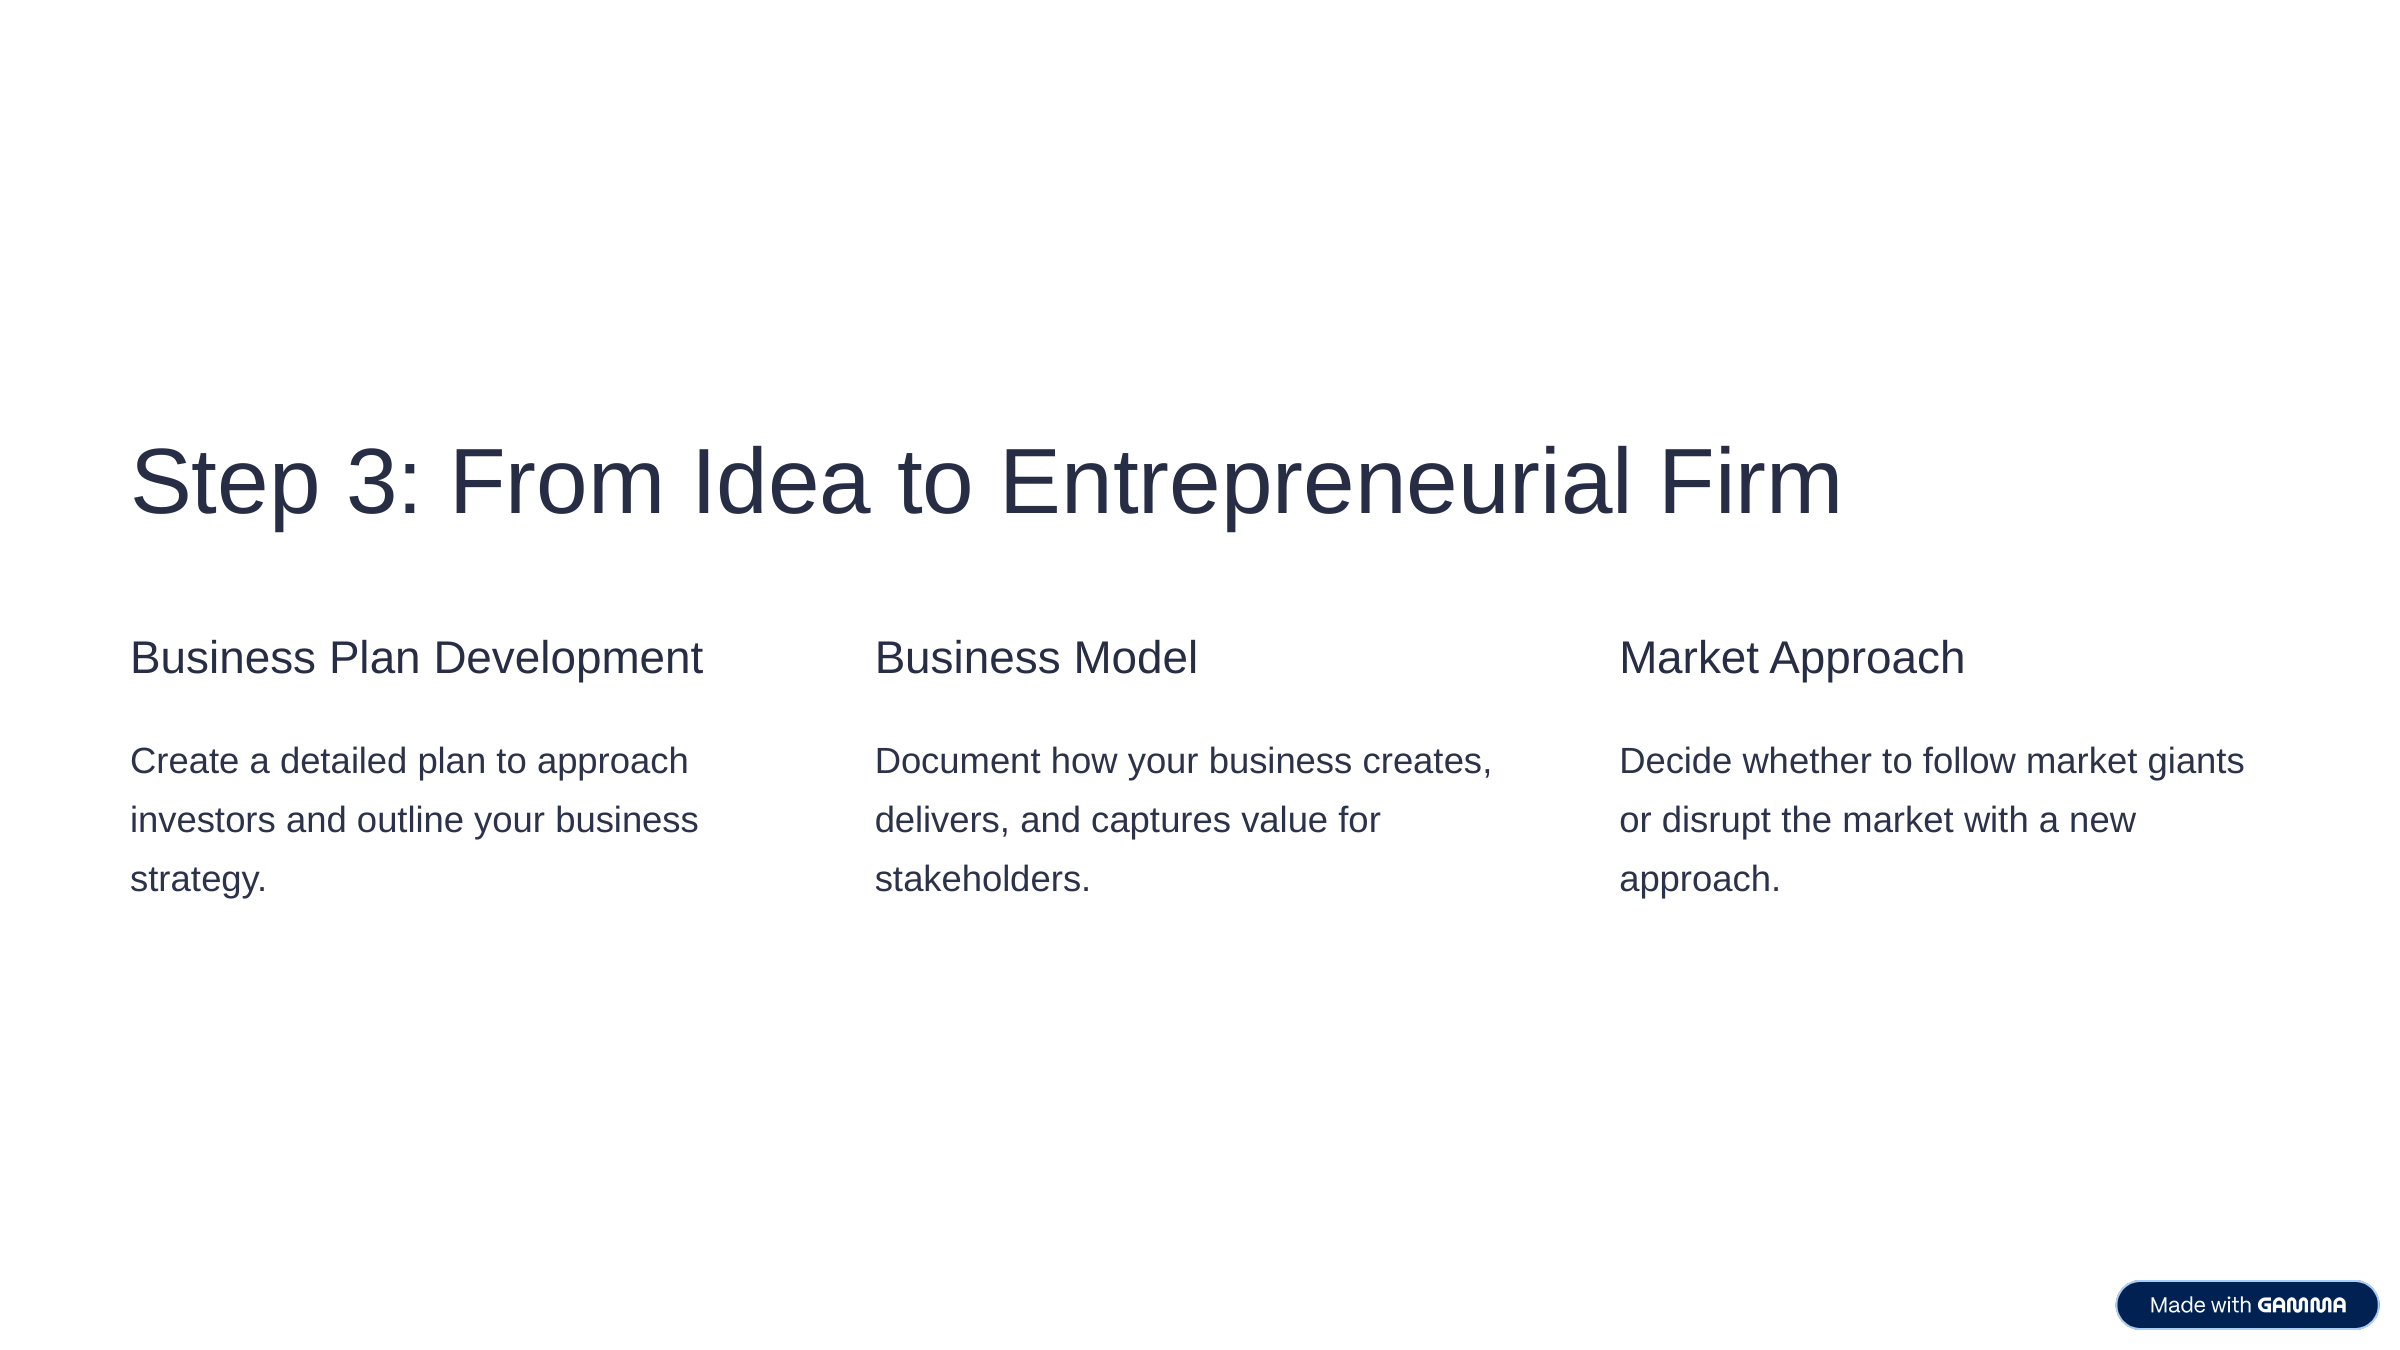

Step 3: From Idea to Entrepreneurial Firm
Business Plan Development
Business Model
Market Approach
Create a detailed plan to approach investors and outline your business strategy.
Document how your business creates, delivers, and captures value for stakeholders.
Decide whether to follow market giants or disrupt the market with a new approach.